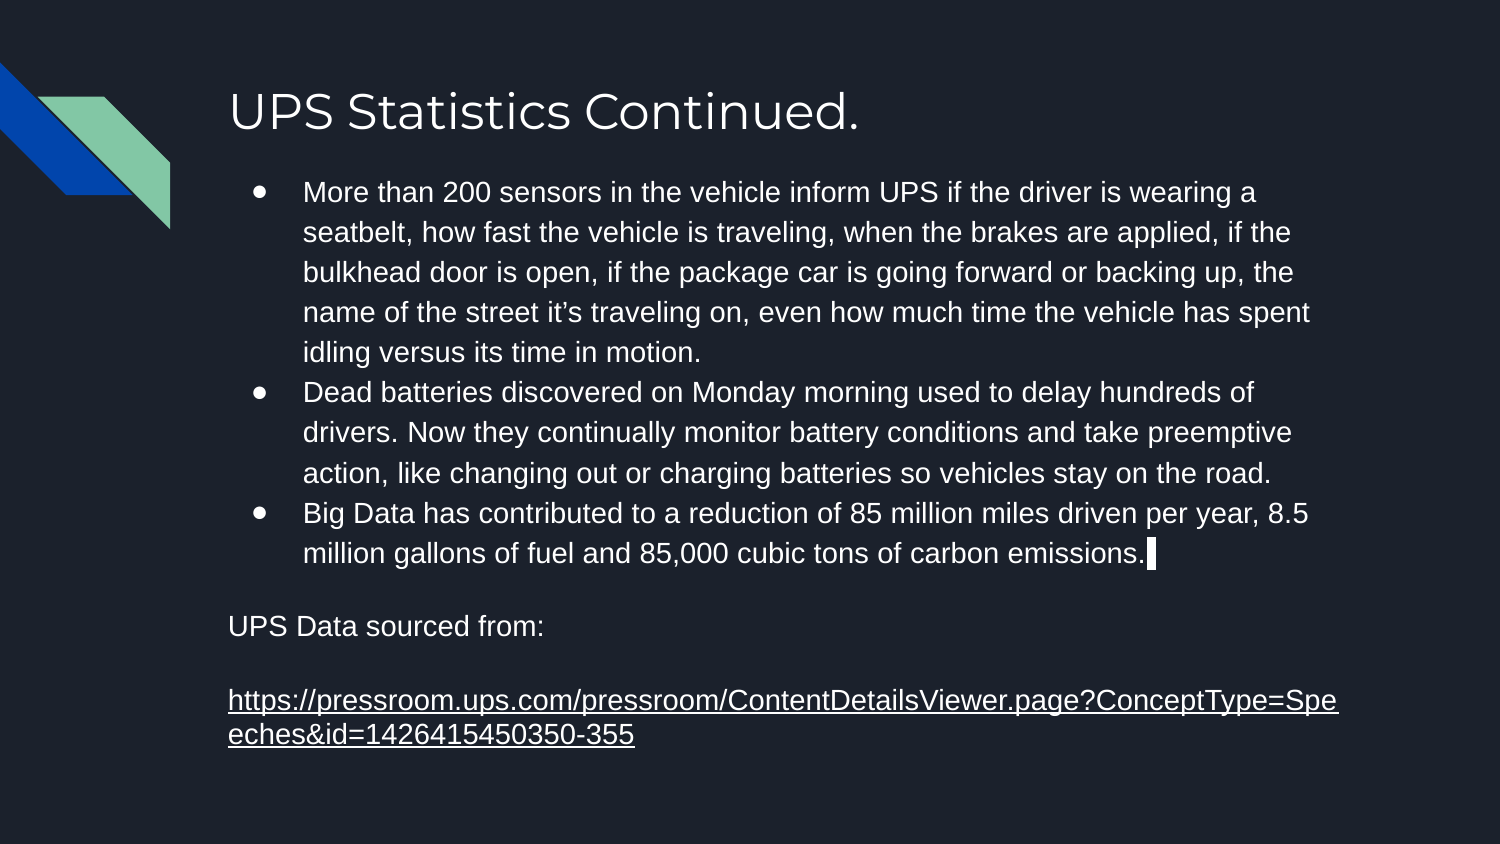

# UPS Statistics Continued.
More than 200 sensors in the vehicle inform UPS if the driver is wearing a seatbelt, how fast the vehicle is traveling, when the brakes are applied, if the bulkhead door is open, if the package car is going forward or backing up, the name of the street it’s traveling on, even how much time the vehicle has spent idling versus its time in motion.
Dead batteries discovered on Monday morning used to delay hundreds of drivers. Now they continually monitor battery conditions and take preemptive action, like changing out or charging batteries so vehicles stay on the road.
Big Data has contributed to a reduction of 85 million miles driven per year, 8.5 million gallons of fuel and 85,000 cubic tons of carbon emissions.
UPS Data sourced from:
https://pressroom.ups.com/pressroom/ContentDetailsViewer.page?ConceptType=Speeches&id=1426415450350-355